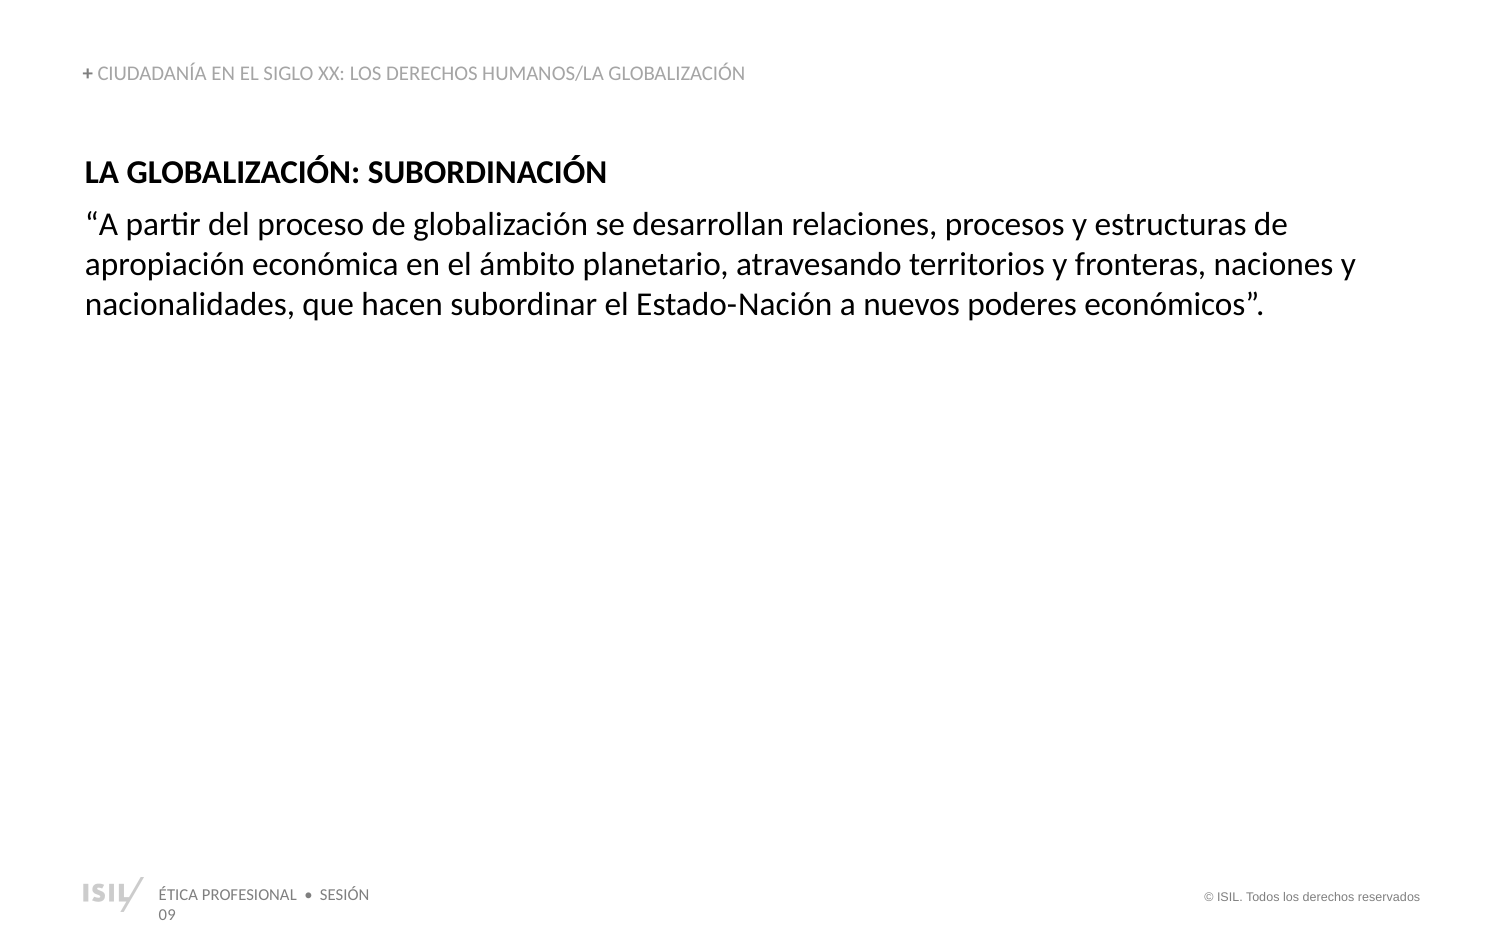

+ CIUDADANÍA EN EL SIGLO XX: LOS DERECHOS HUMANOS/LA GLOBALIZACIÓN
LA GLOBALIZACIÓN: SUBORDINACIÓN
“A partir del proceso de globalización se desarrollan relaciones, procesos y estructuras de apropiación económica en el ámbito planetario, atravesando territorios y fronteras, naciones y nacionalidades, que hacen subordinar el Estado-­Nación a nuevos poderes económicos”.